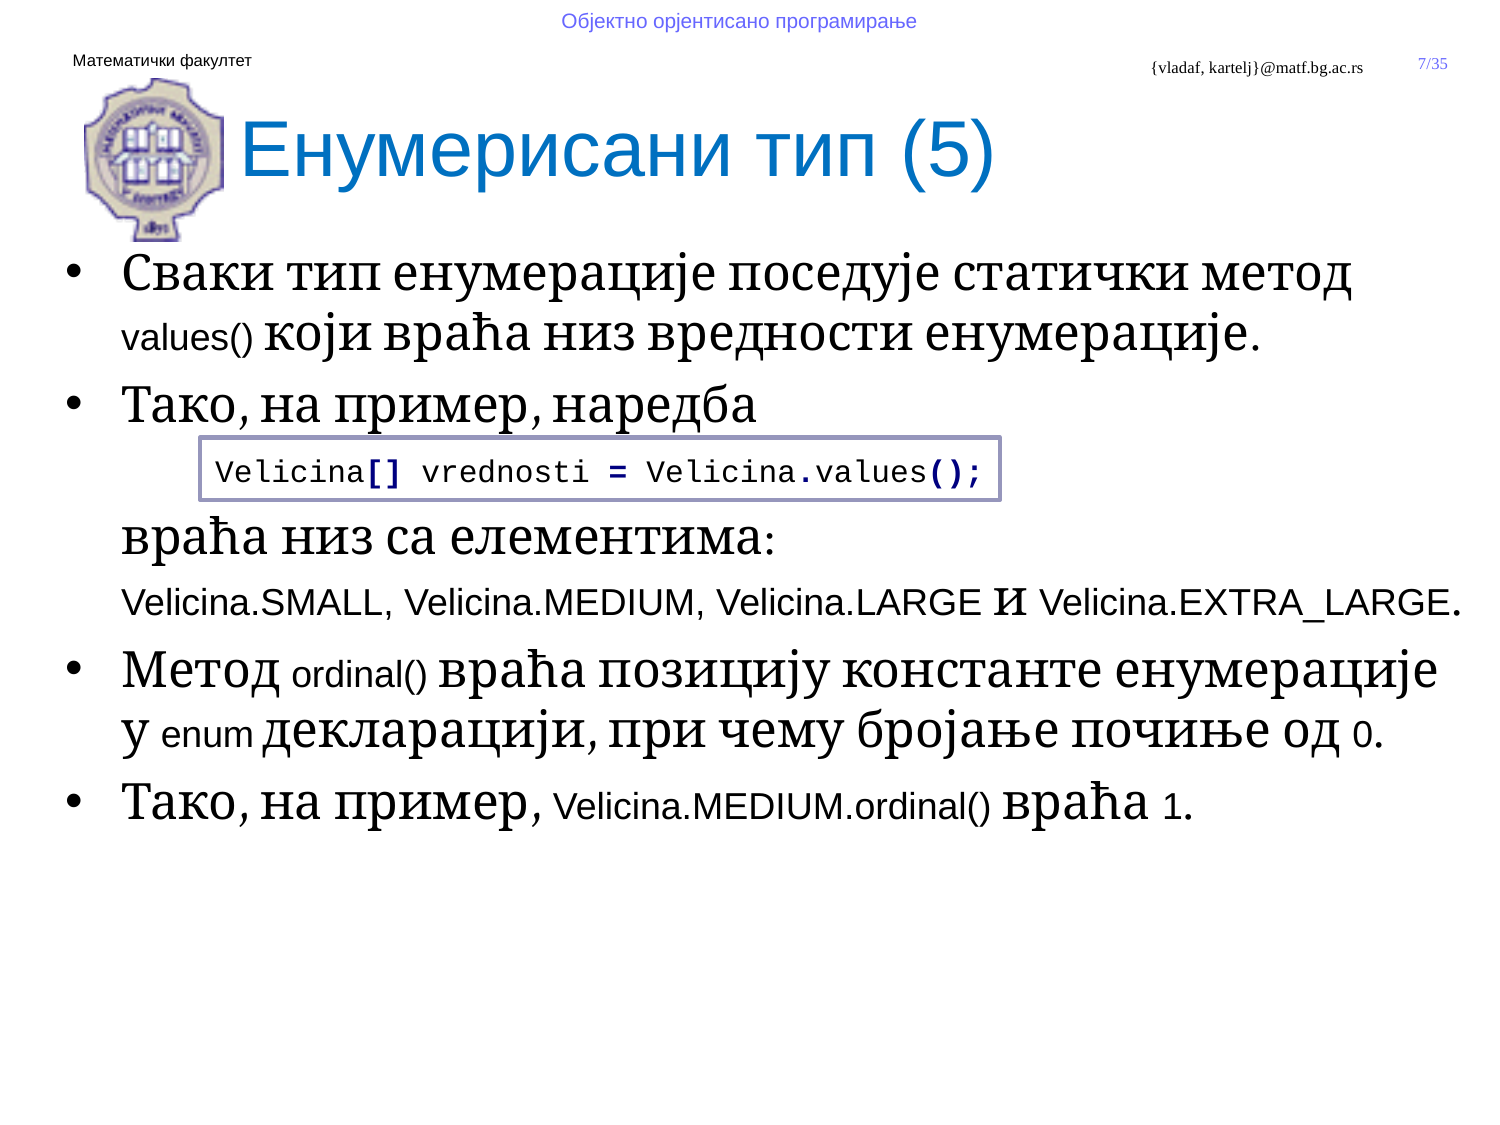

Енумерисани тип (5)
Сваки тип енумерације поседује статички метод values() који враћа низ вредности енумерације.
Тако, на пример, наредба
	Velicina[] vrednosti = Velicina.values();
     враћа низ са елементима:
     Velicina.SMALL, Velicina.MEDIUM, Velicina.LARGE и Velicina.EXTRA_LARGE.
Метод ordinal() враћа позицију константе енумерације у enum декларацији, при чему бројање почиње од 0.
Тако, на пример, Velicina.MEDIUM.ordinal() враћа 1.